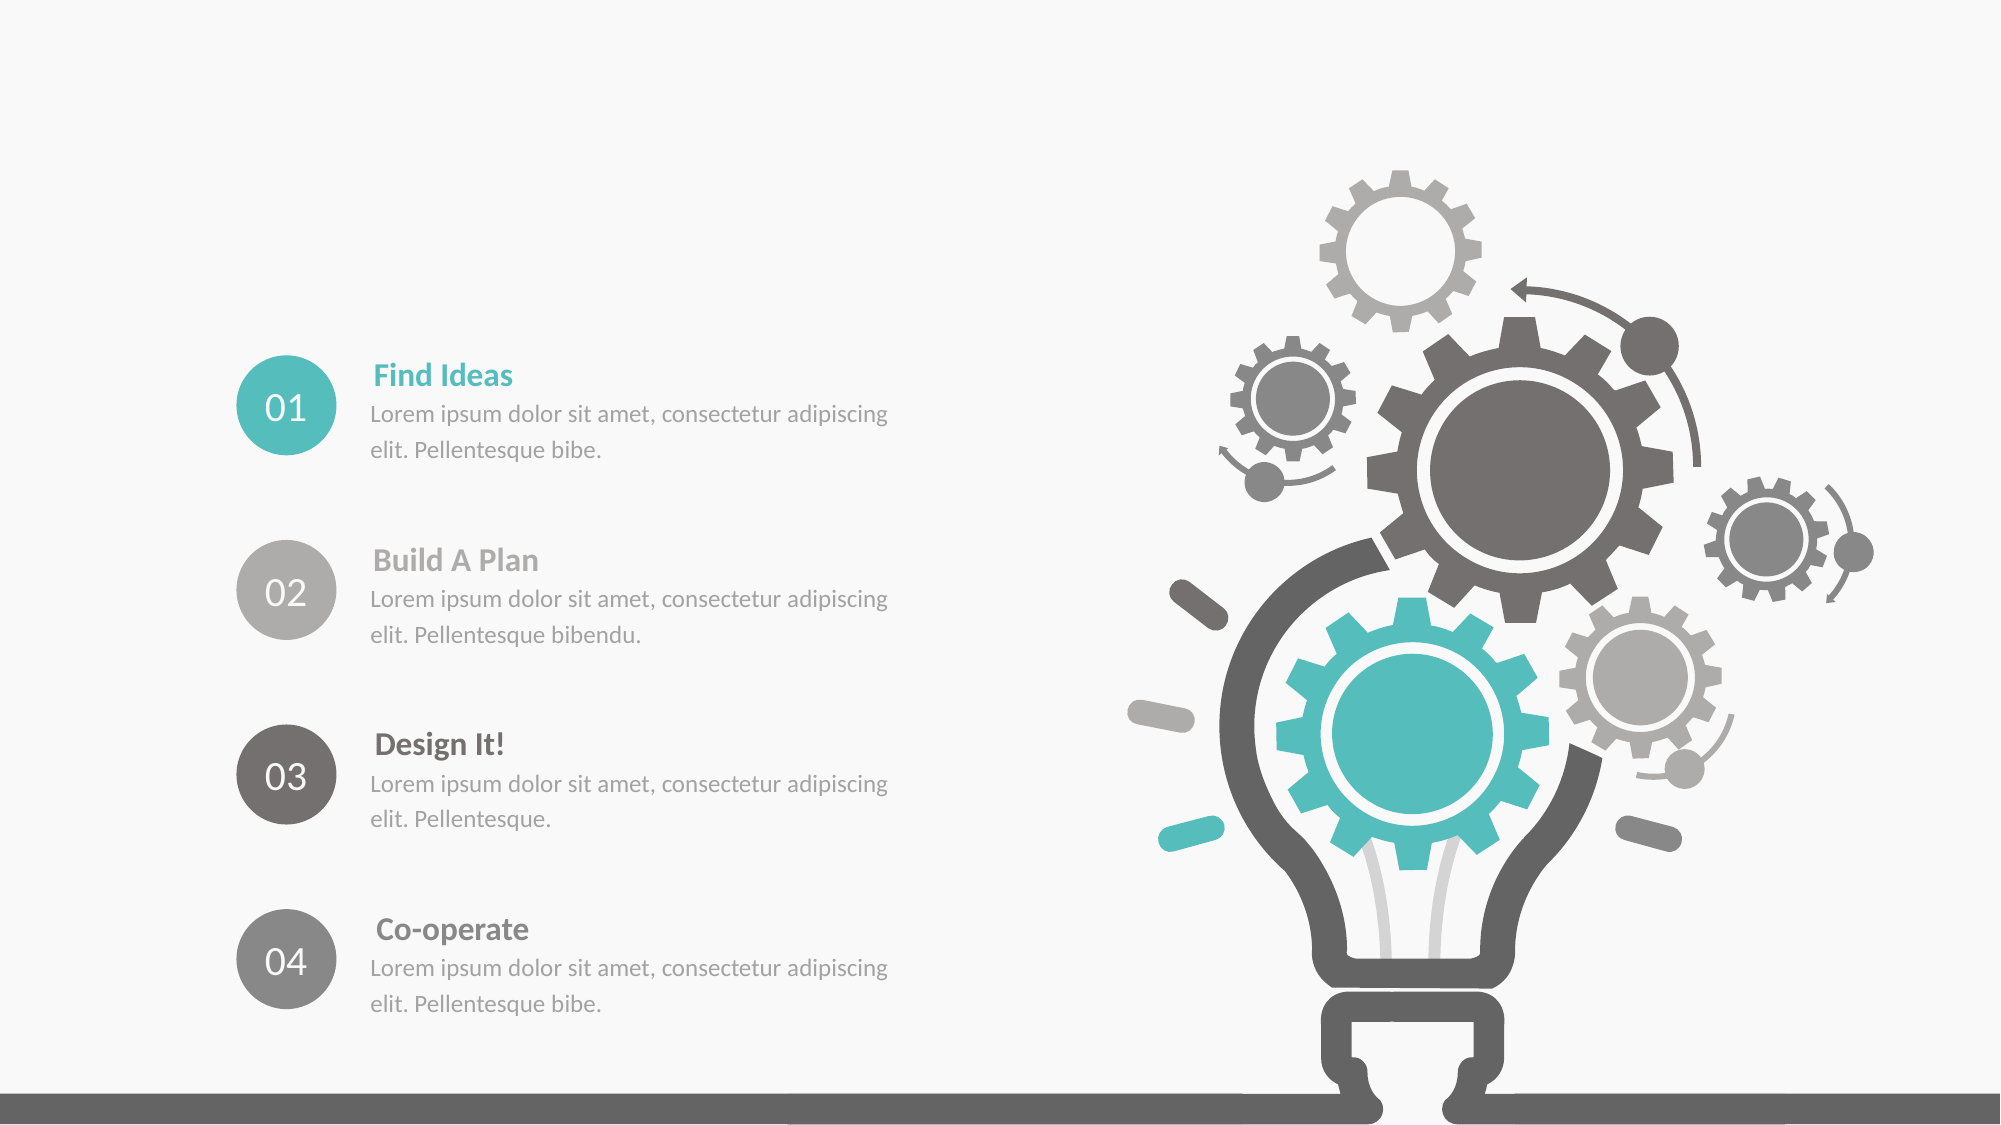

Find Ideas

01

Lorem ipsum dolor sit amet, consectetur adipiscing elit. Pellentesque bibe.

Build A Plan

02
Lorem ipsum dolor sit amet, consectetur adipiscing elit. Pellentesque bibendu.

Design It!

03

Lorem ipsum dolor sit amet, consectetur adipiscing elit. Pellentesque.

Co-operate

04
Lorem ipsum dolor sit amet, consectetur adipiscing elit. Pellentesque bibe.